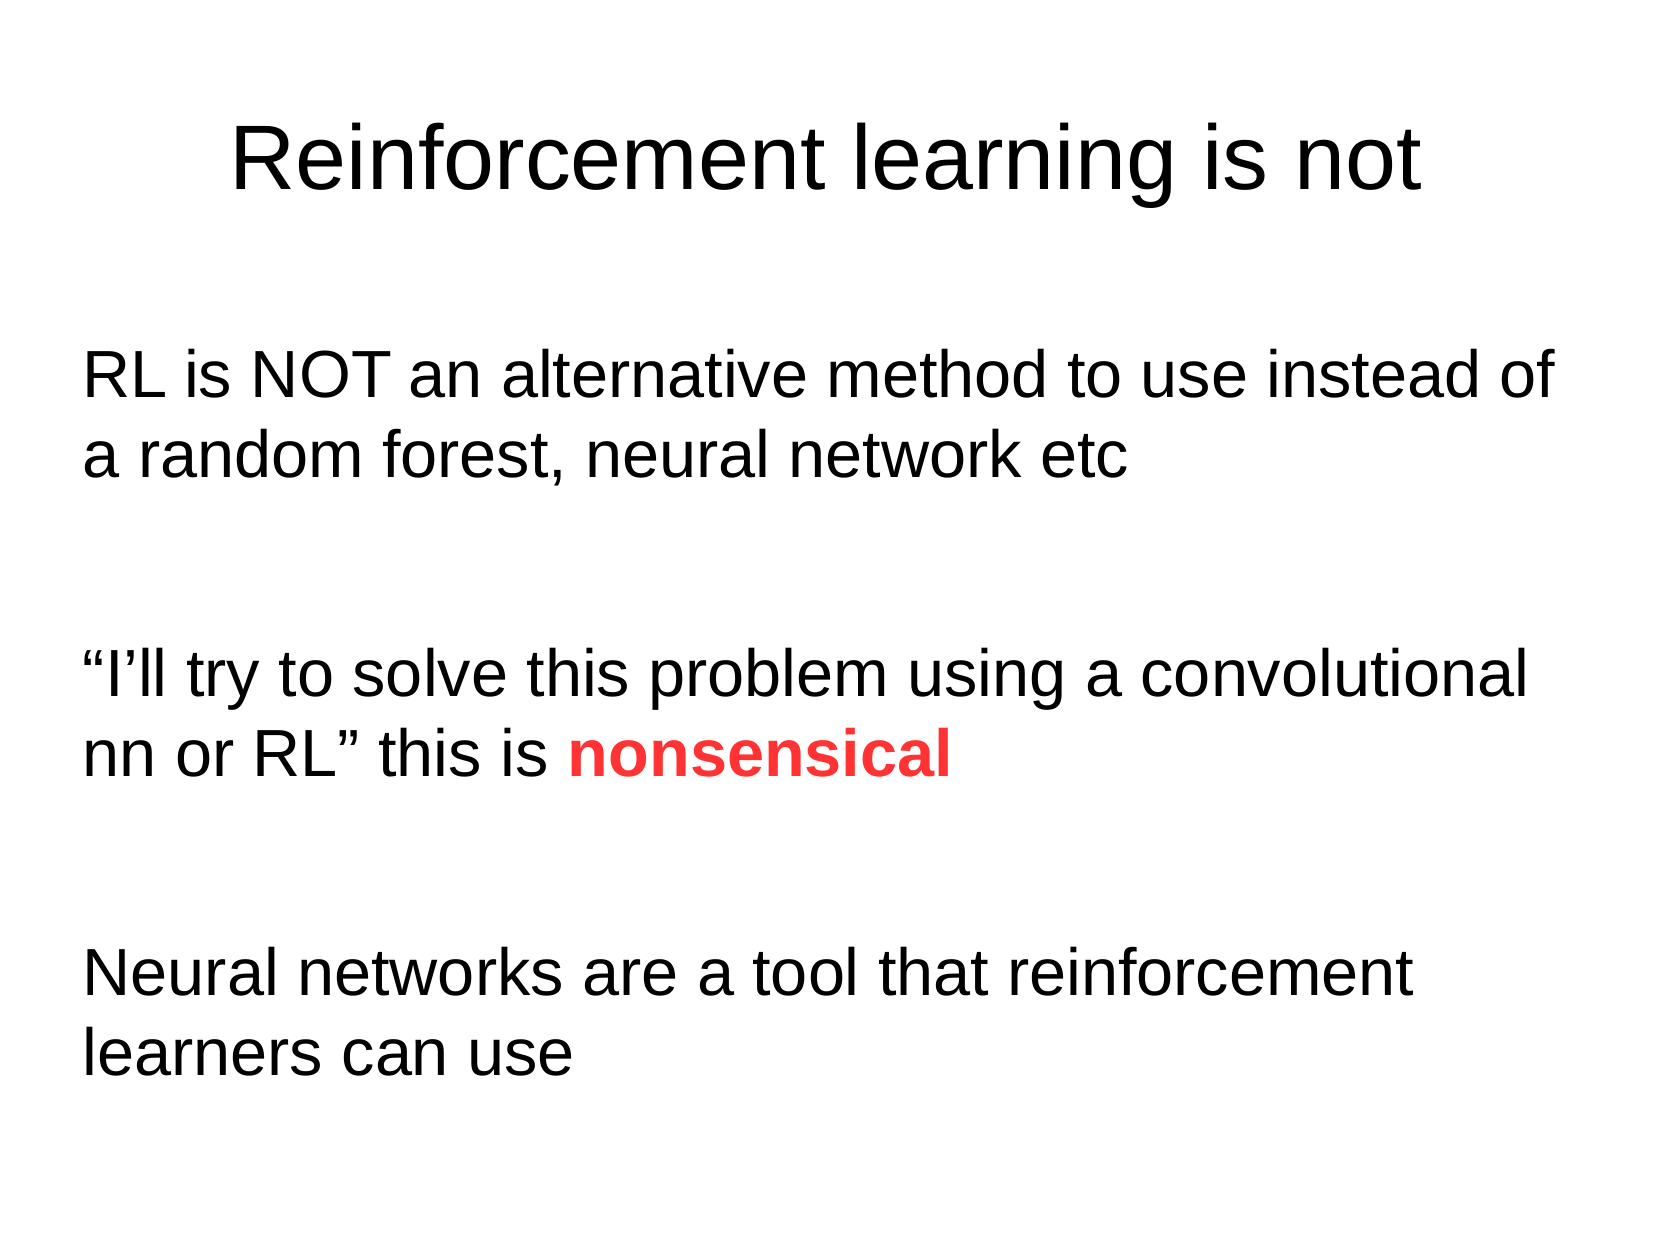

Reinforcement learning is not
RL is NOT an alternative method to use instead of a random forest, neural network etc

“I’ll try to solve this problem using a convolutional nn or RL” this is nonsensical

Neural networks are a tool that reinforcement learners can use